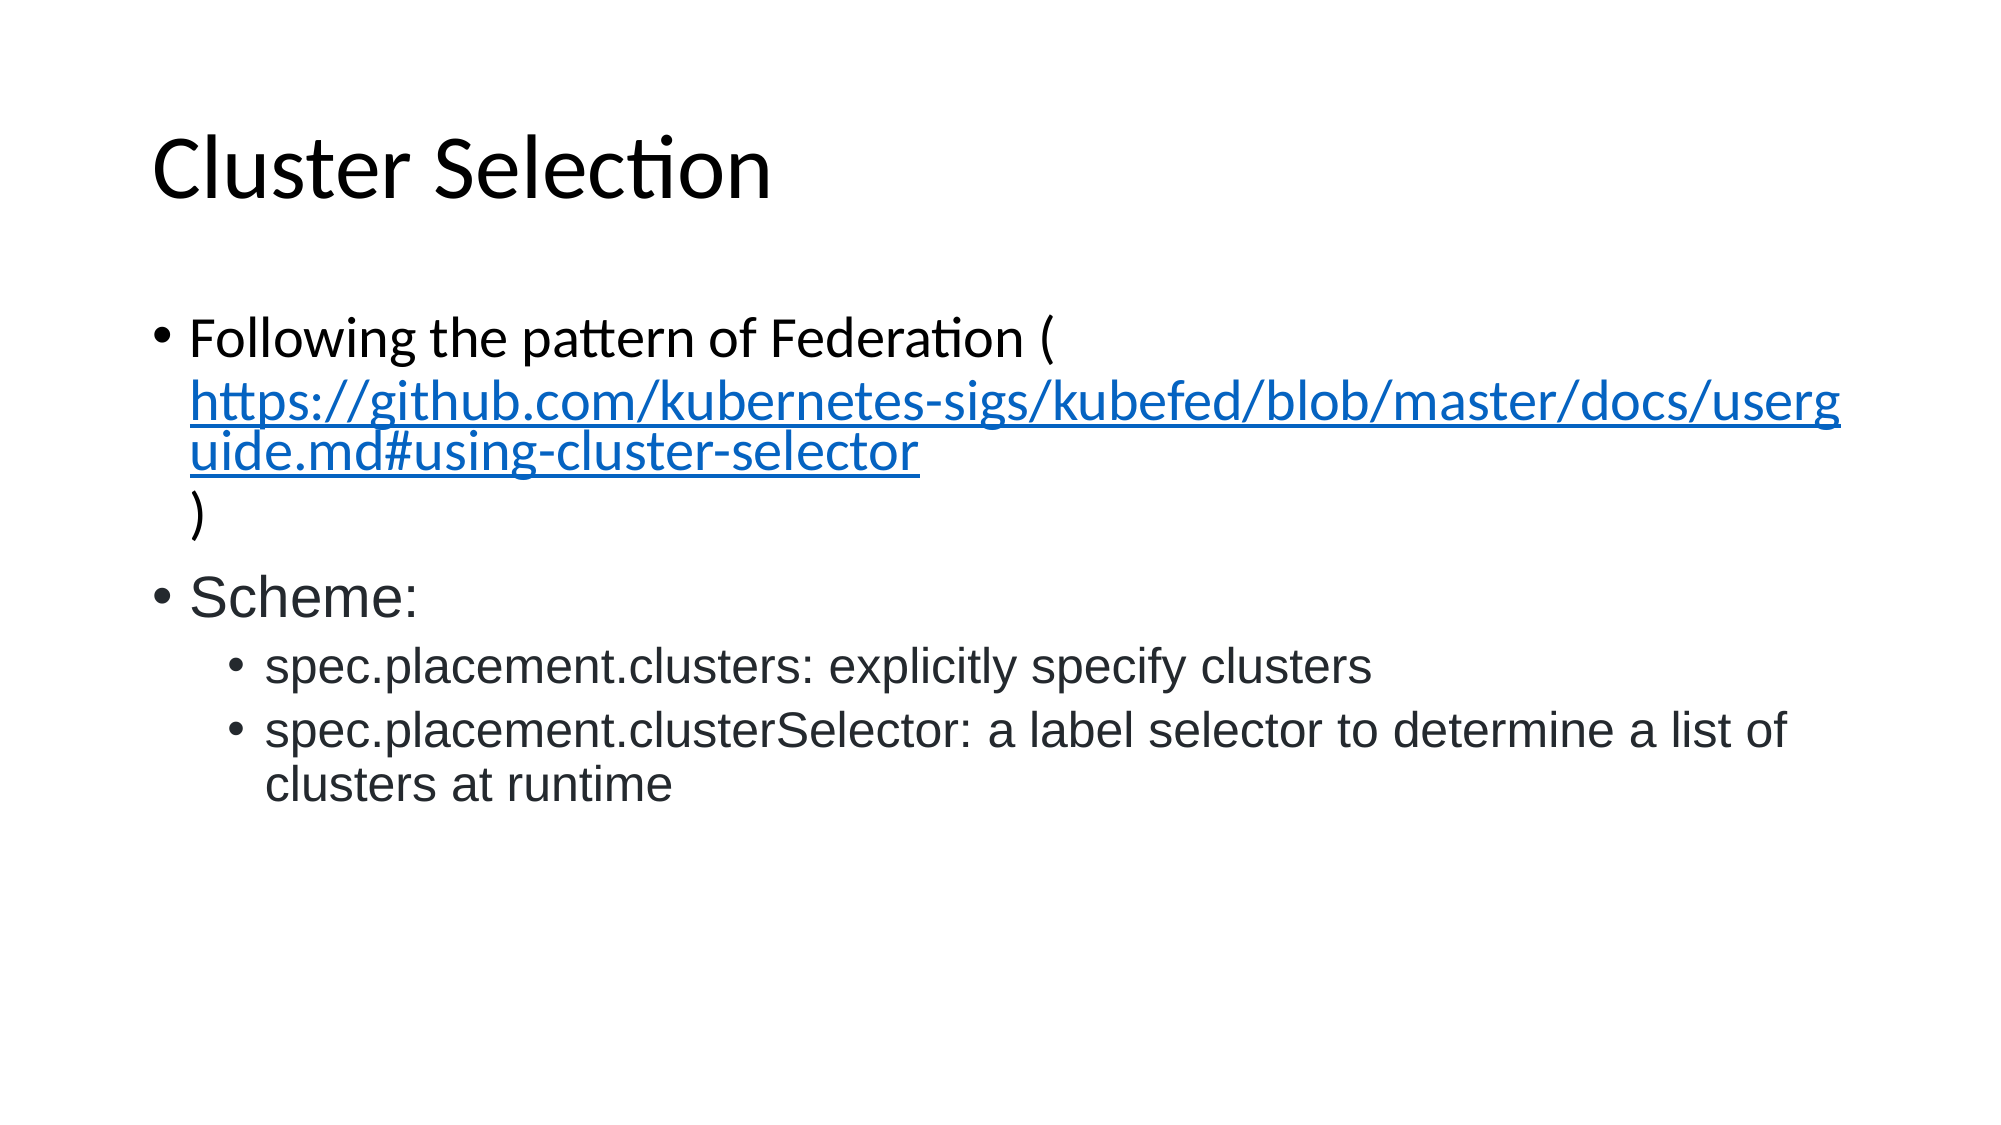

# Cluster Selection
Following the pattern of Federation (https://github.com/kubernetes-sigs/kubefed/blob/master/docs/userguide.md#using-cluster-selector)
Scheme:
spec.placement.clusters: explicitly specify clusters
spec.placement.clusterSelector: a label selector to determine a list of clusters at runtime